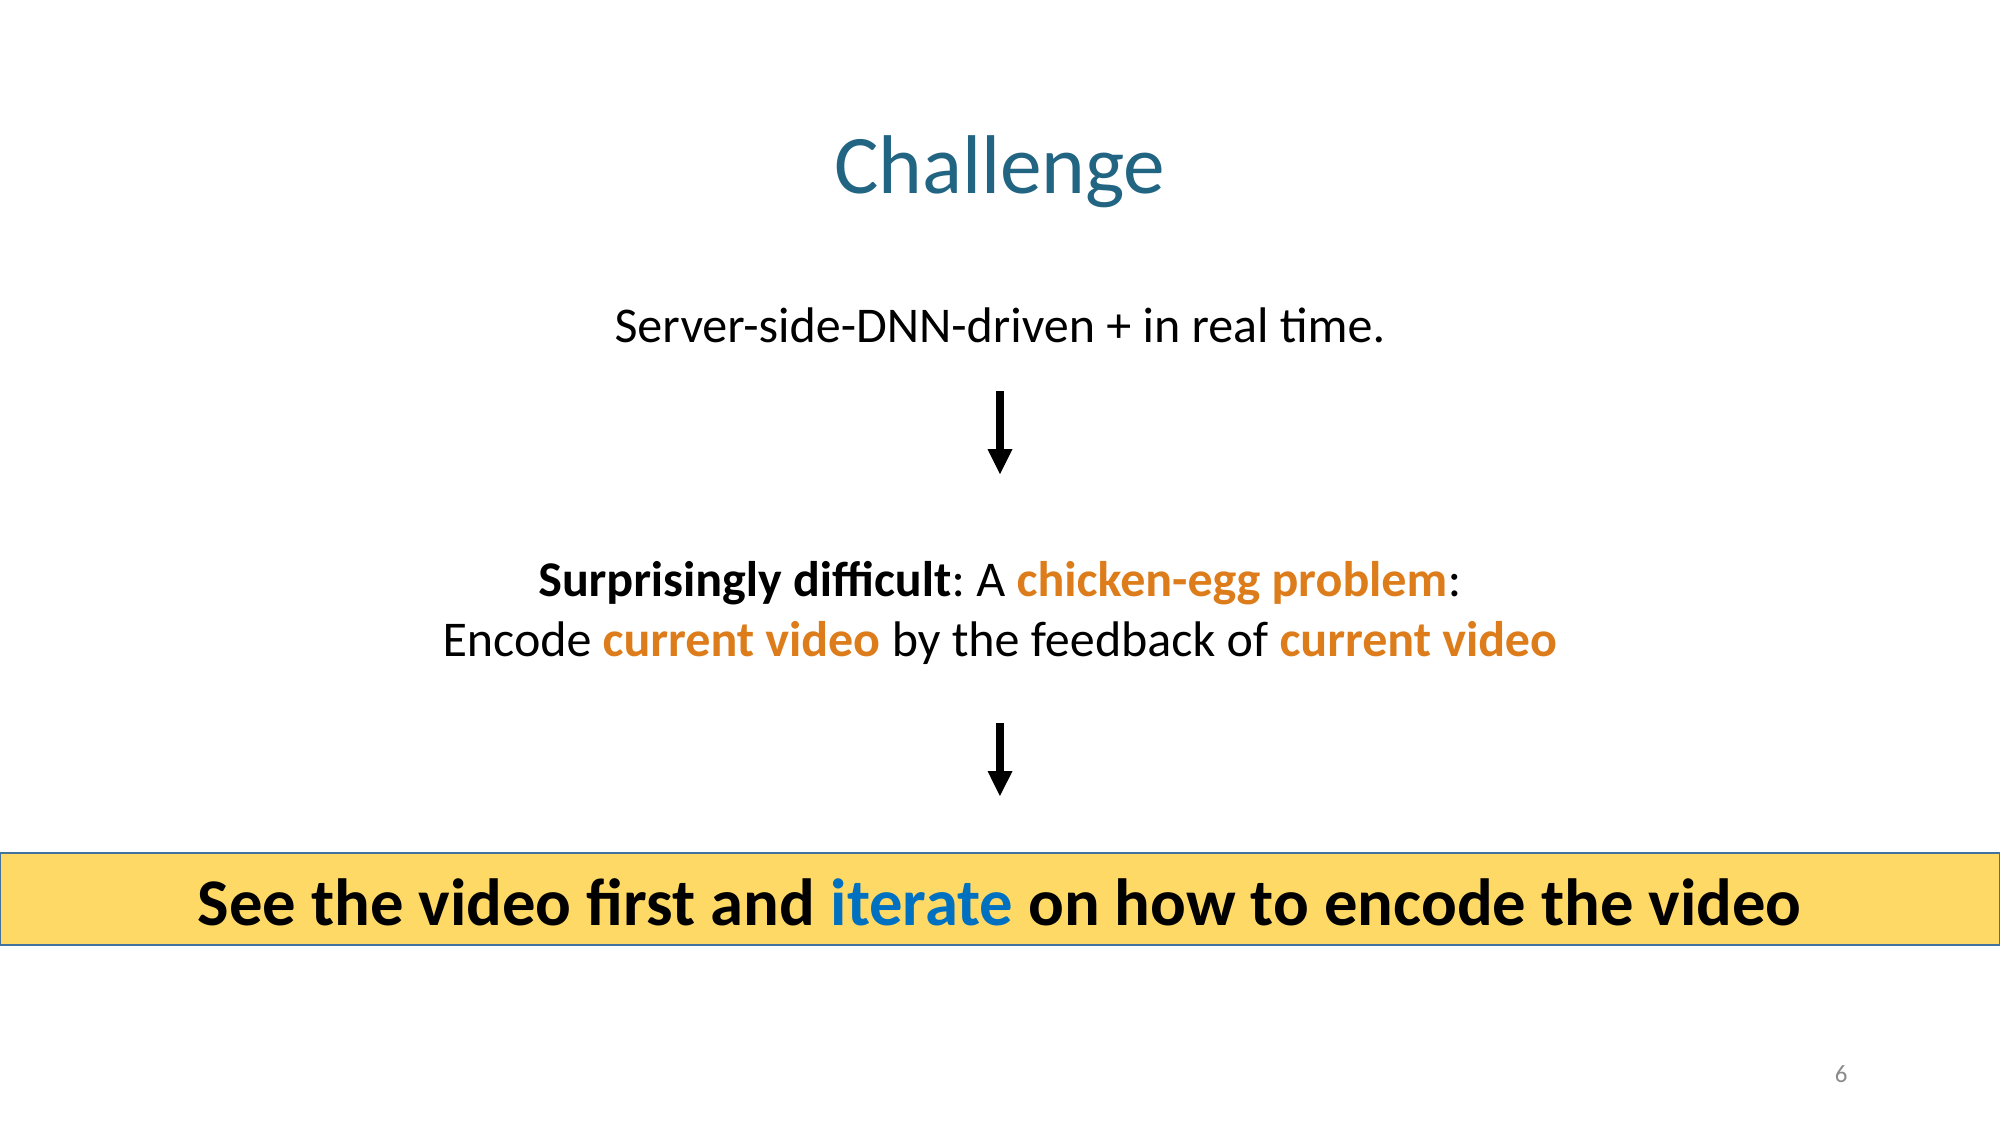

# Challenge
Server-side-DNN-driven + in real time.
Surprisingly difficult: A chicken-egg problem:
Encode current video by the feedback of current video
See the video first and iterate on how to encode the video
6